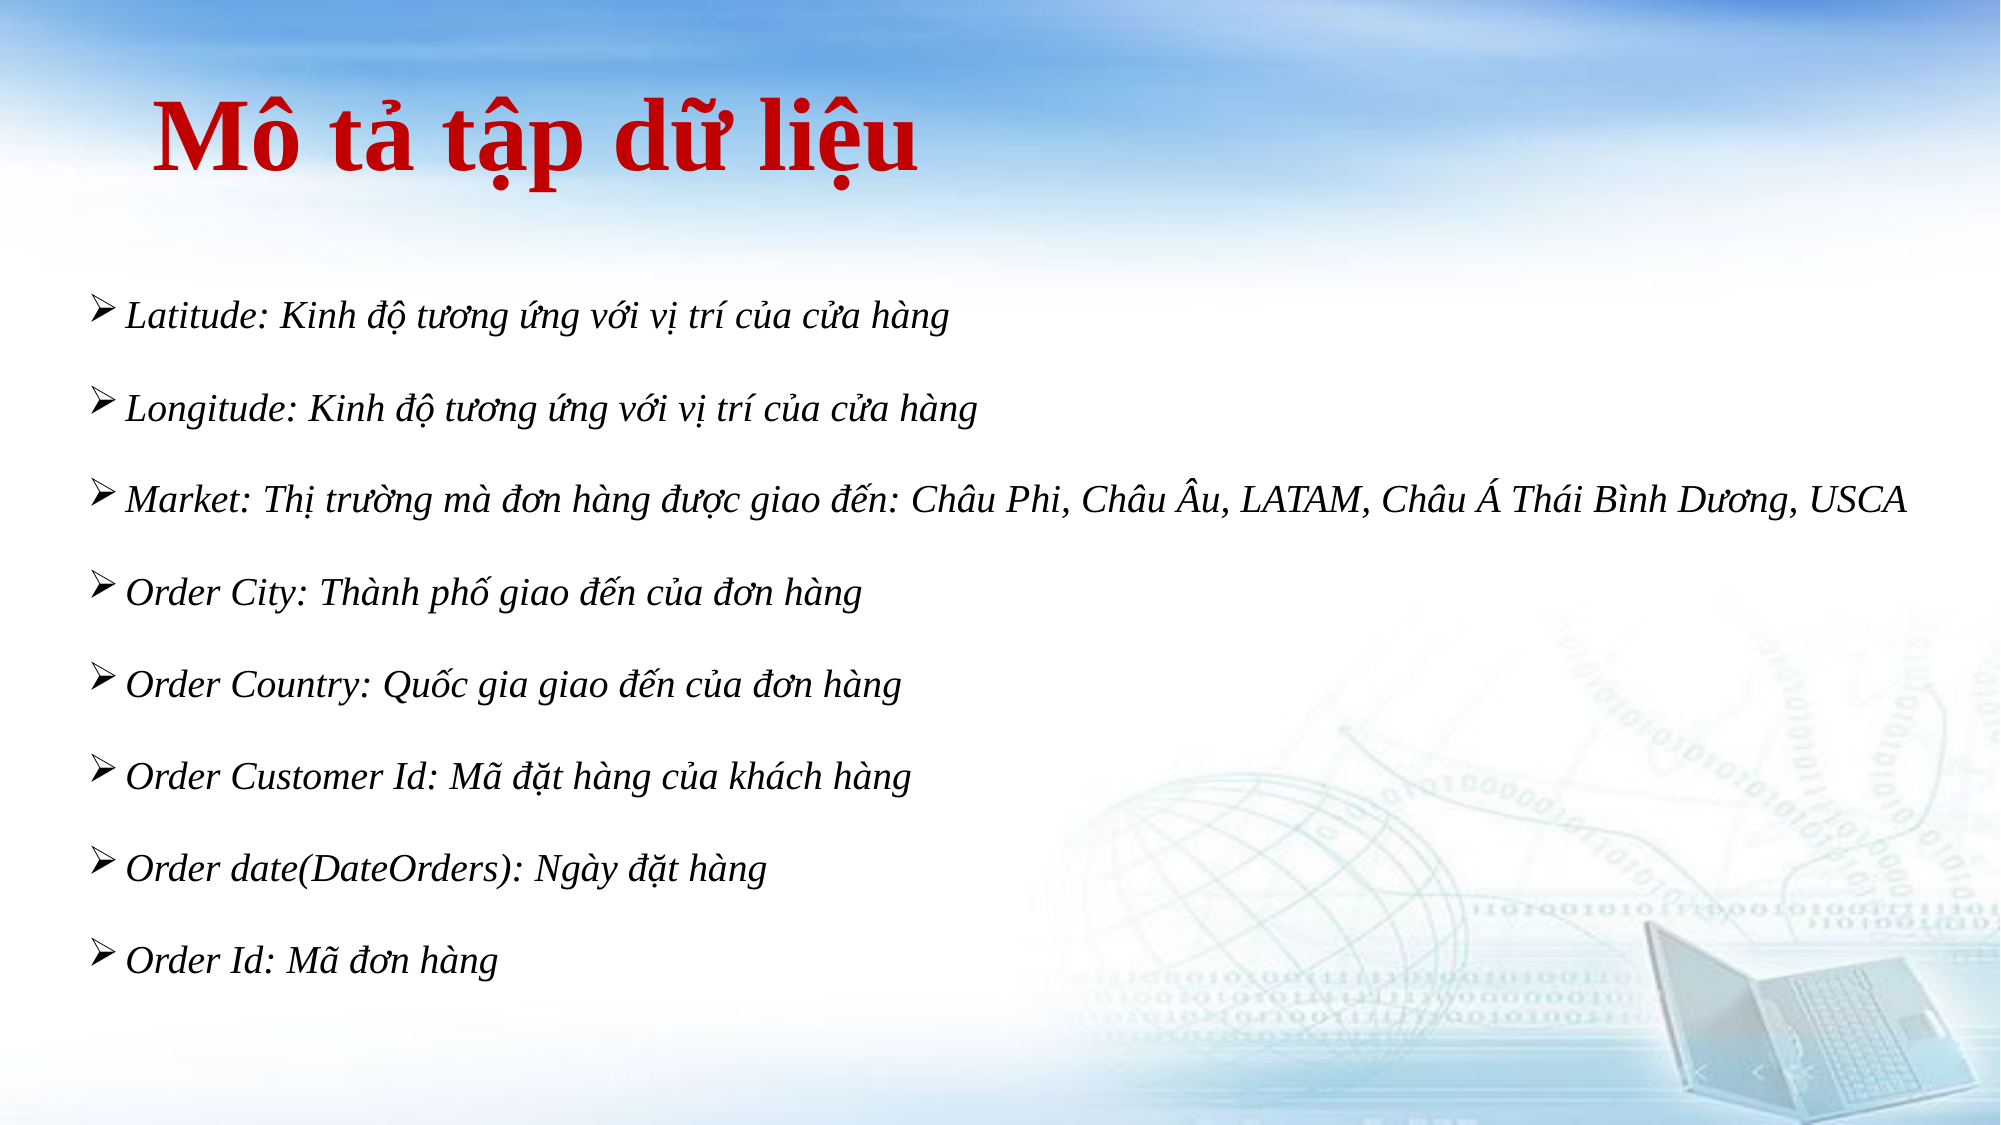

# Mô tả tập dữ liệu
Latitude: Kinh độ tương ứng với vị trí của cửa hàng
Longitude: Kinh độ tương ứng với vị trí của cửa hàng
Market: Thị trường mà đơn hàng được giao đến: Châu Phi, Châu Âu, LATAM, Châu Á Thái Bình Dương, USCA
Order City: Thành phố giao đến của đơn hàng
Order Country: Quốc gia giao đến của đơn hàng
Order Customer Id: Mã đặt hàng của khách hàng
Order date(DateOrders): Ngày đặt hàng
Order Id: Mã đơn hàng